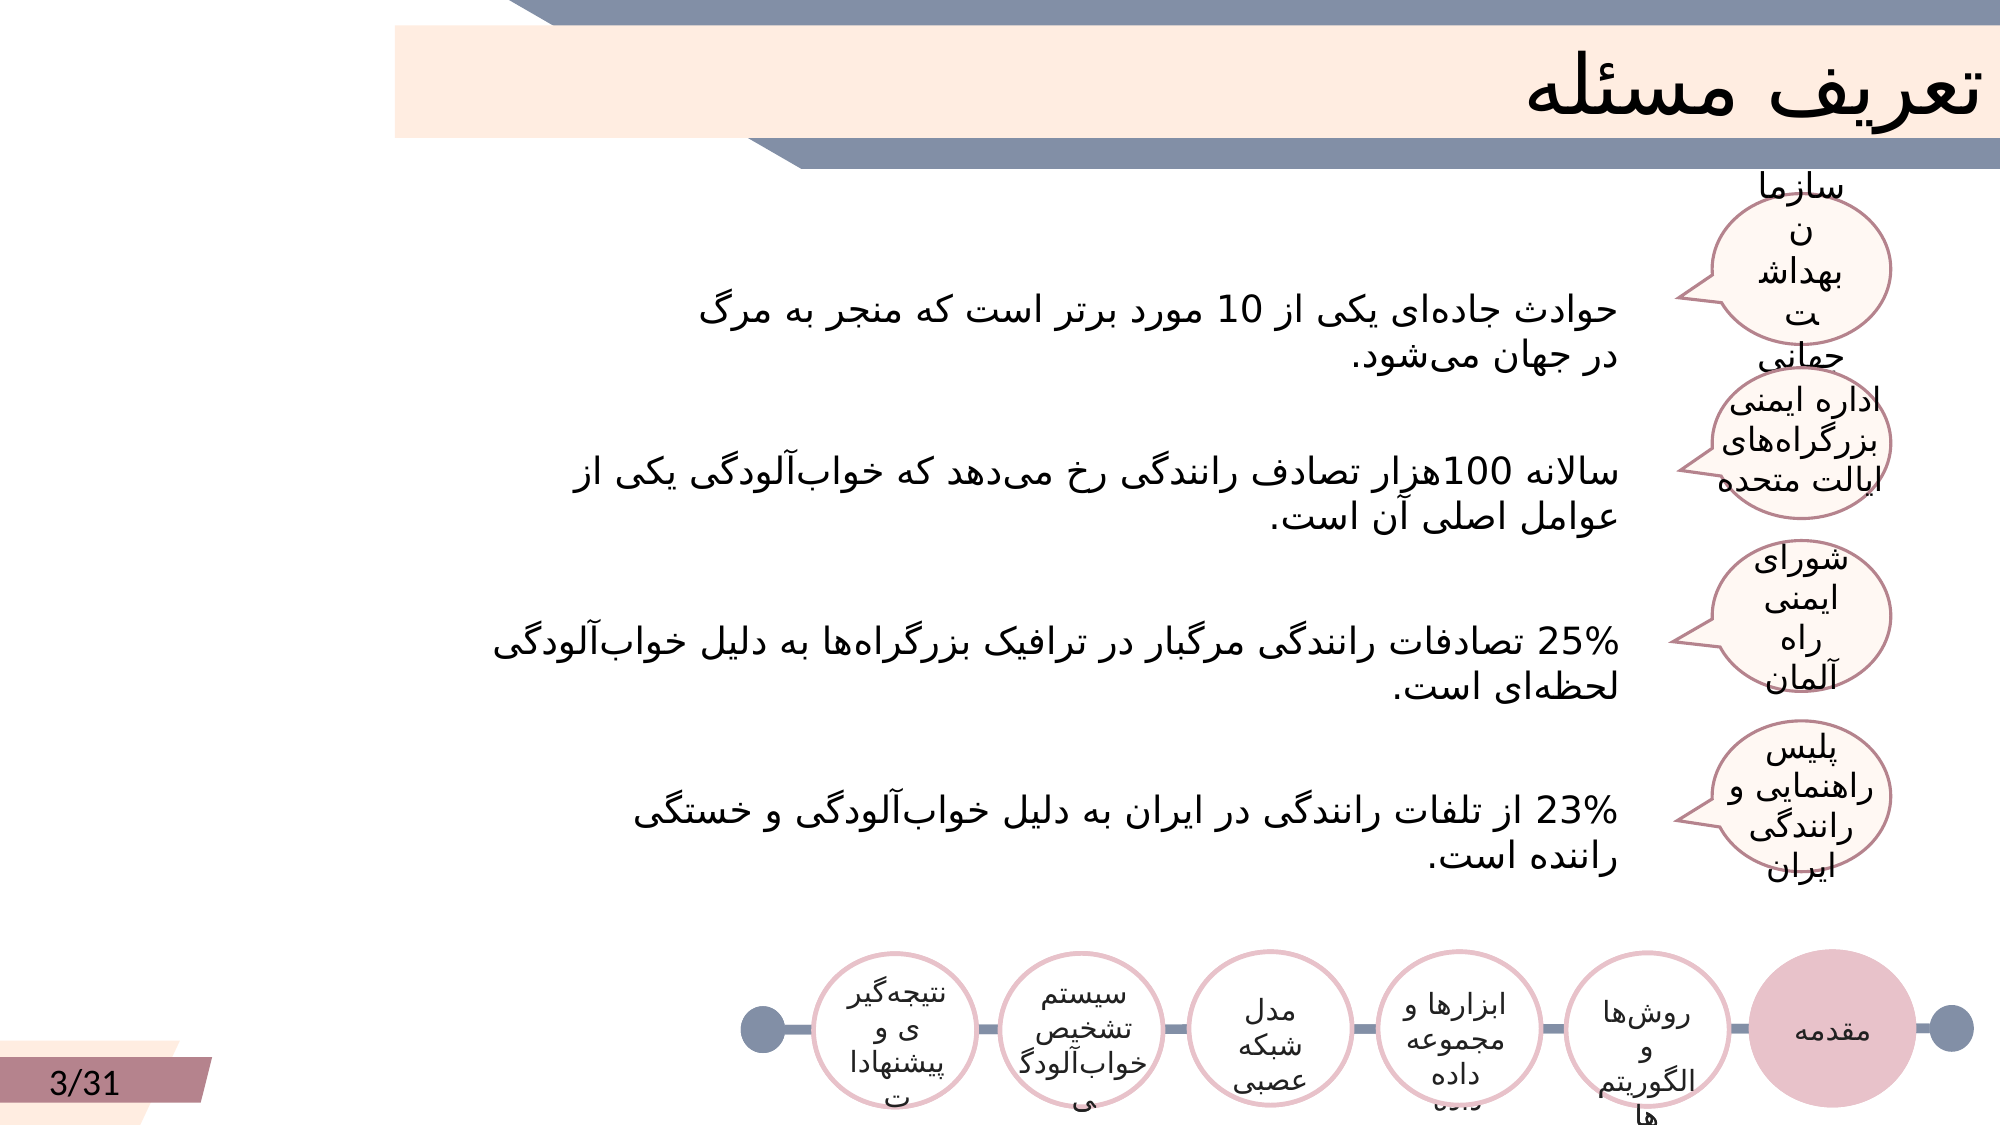

تعریف مسئله

سازمان بهداشت جهانی
حوادث جاده‌ای یکی از 10 مورد برتر است که منجر به مرگ در جهان می‌شود.

اداره ایمنی  بزرگراه‌های ایالت متحده
سالانه 100هزار تصادف رانندگی رخ می‌دهد که خواب‌آلودگی یکی از عوامل اصلی آن است.
شورای ایمنی راه آلمان
25% تصادفات رانندگی مرگبار در ترافیک بزرگراه‌ها به دلیل خواب‌آلودگی لحظه‌ای است.
پلیس راهنمایی و رانندگی ایران

23% از تلفات رانندگی در ایران به دلیل خواب‌آلودگی و خستگی راننده است.

مقدمه
مقدمه

نتیجه‌گیری و پیشنهادات
نتیجه‌گیری و پیشنهادات
سیستم تشخیص خواب‌آلودگی
سیستم تشخیص خواب‌آلودگی
ابزارها و مجموعه داده
ابزارها و مجموعه داده
مدل شبکه عصبی
مدل شبکه عصبی
روش‌ها و الگوریتم‌ها
روش‌ها و الگوریتم‌ها

3/31